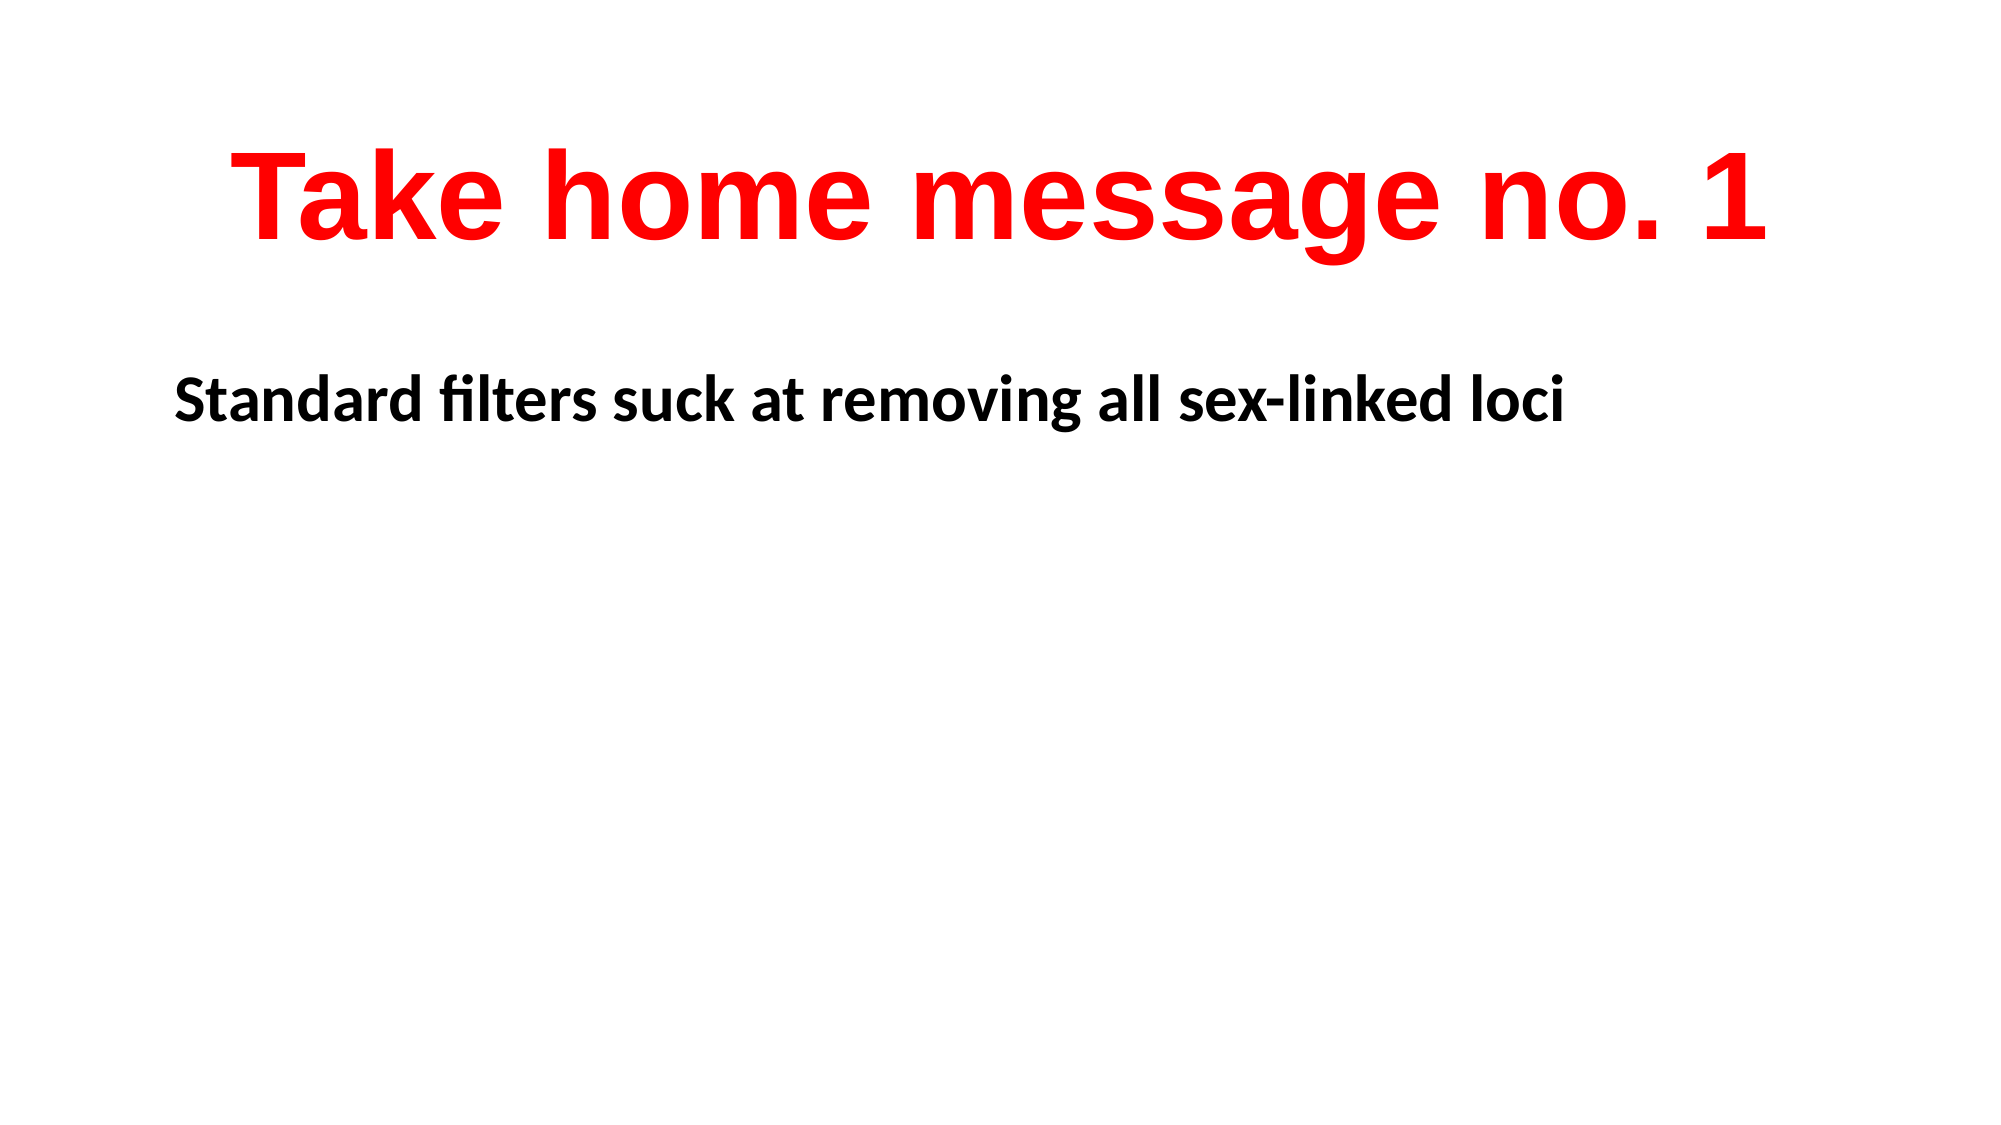

# Take home message no. 1
Standard filters suck at removing all sex-linked loci